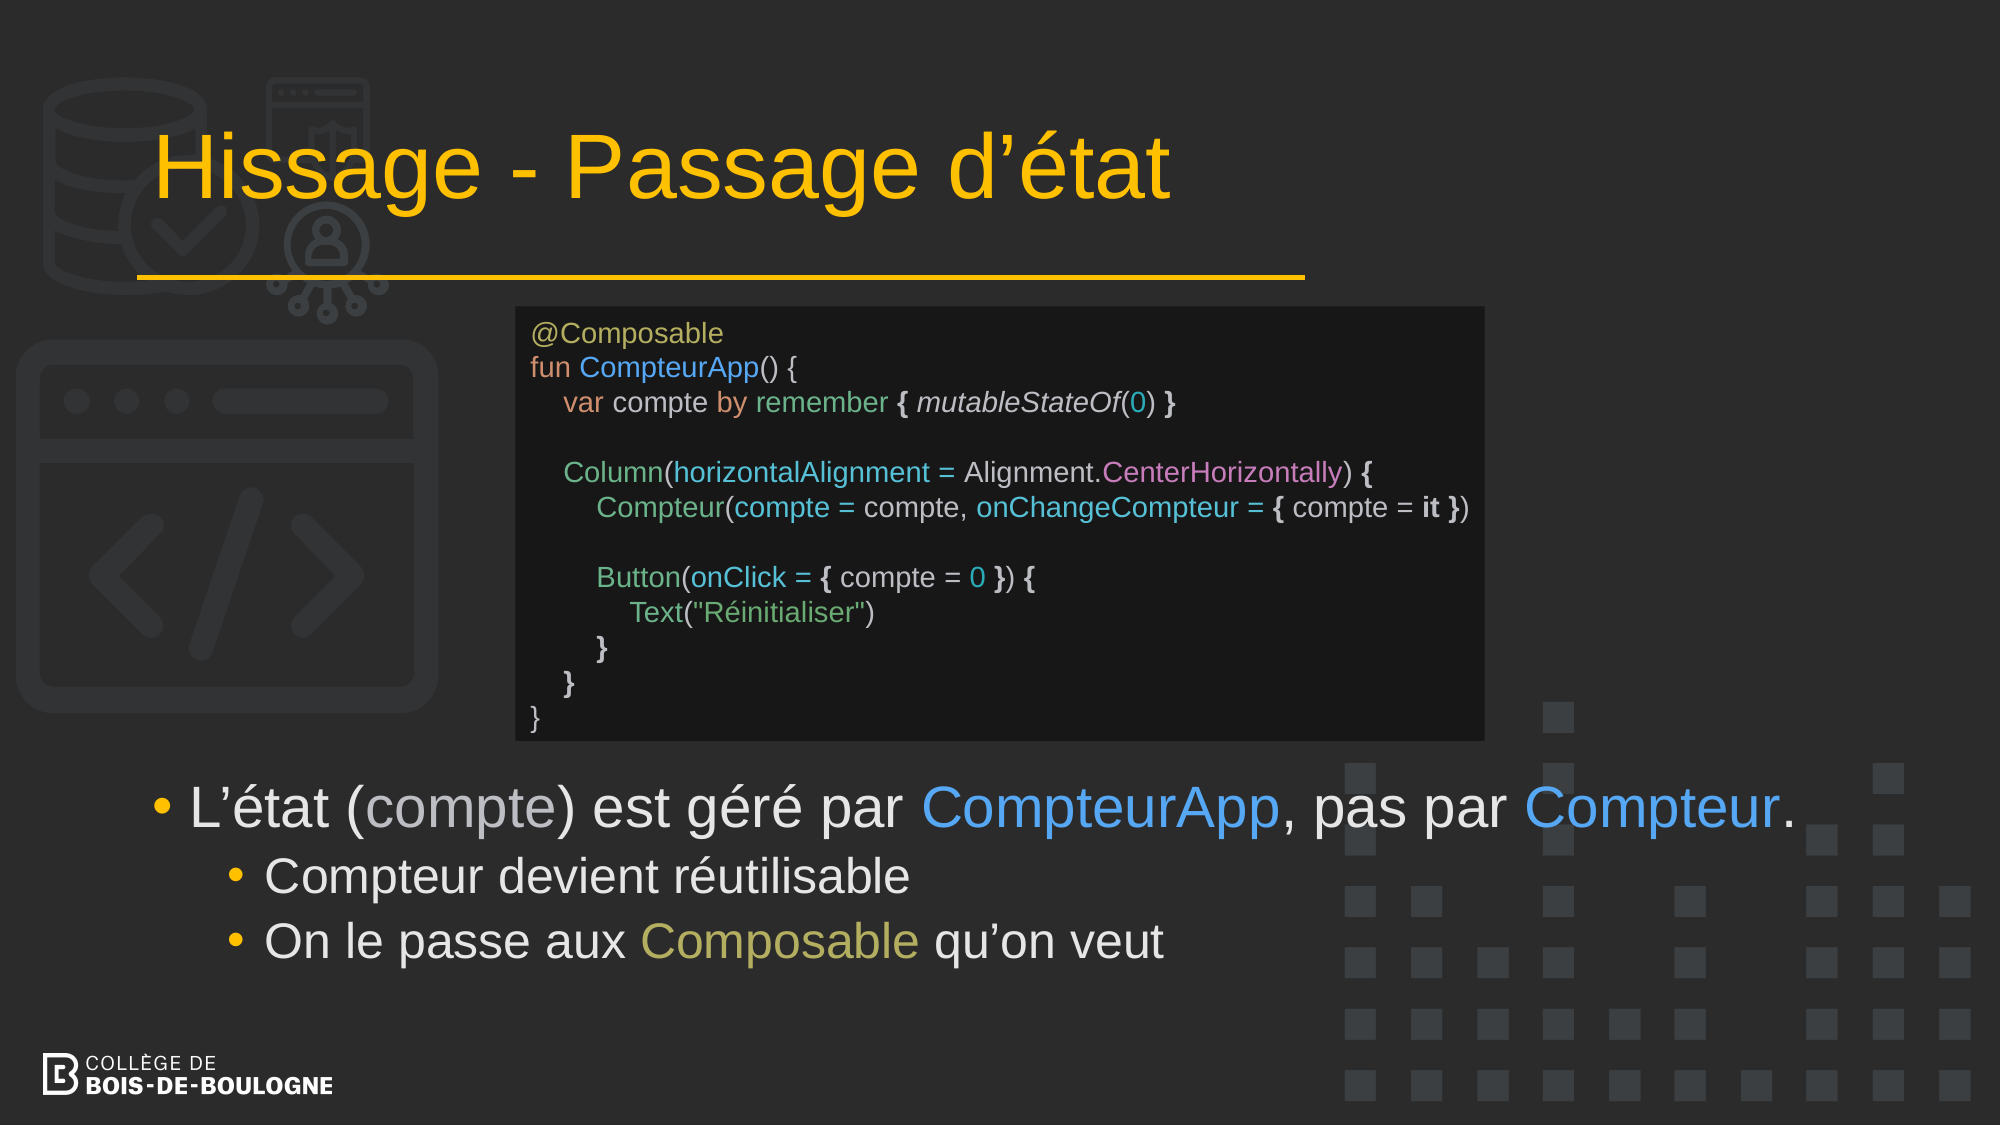

# Hissage - Passage d’état
@Composable
fun CompteurApp() {
    var compte by remember { mutableStateOf(0) }
    Column(horizontalAlignment = Alignment.CenterHorizontally) {
        Compteur(compte = compte, onChangeCompteur = { compte = it })

        Button(onClick = { compte = 0 }) {
            Text("Réinitialiser")
        }
    }
}
L’état (compte) est géré par CompteurApp, pas par Compteur.
Compteur devient réutilisable
On le passe aux Composable qu’on veut